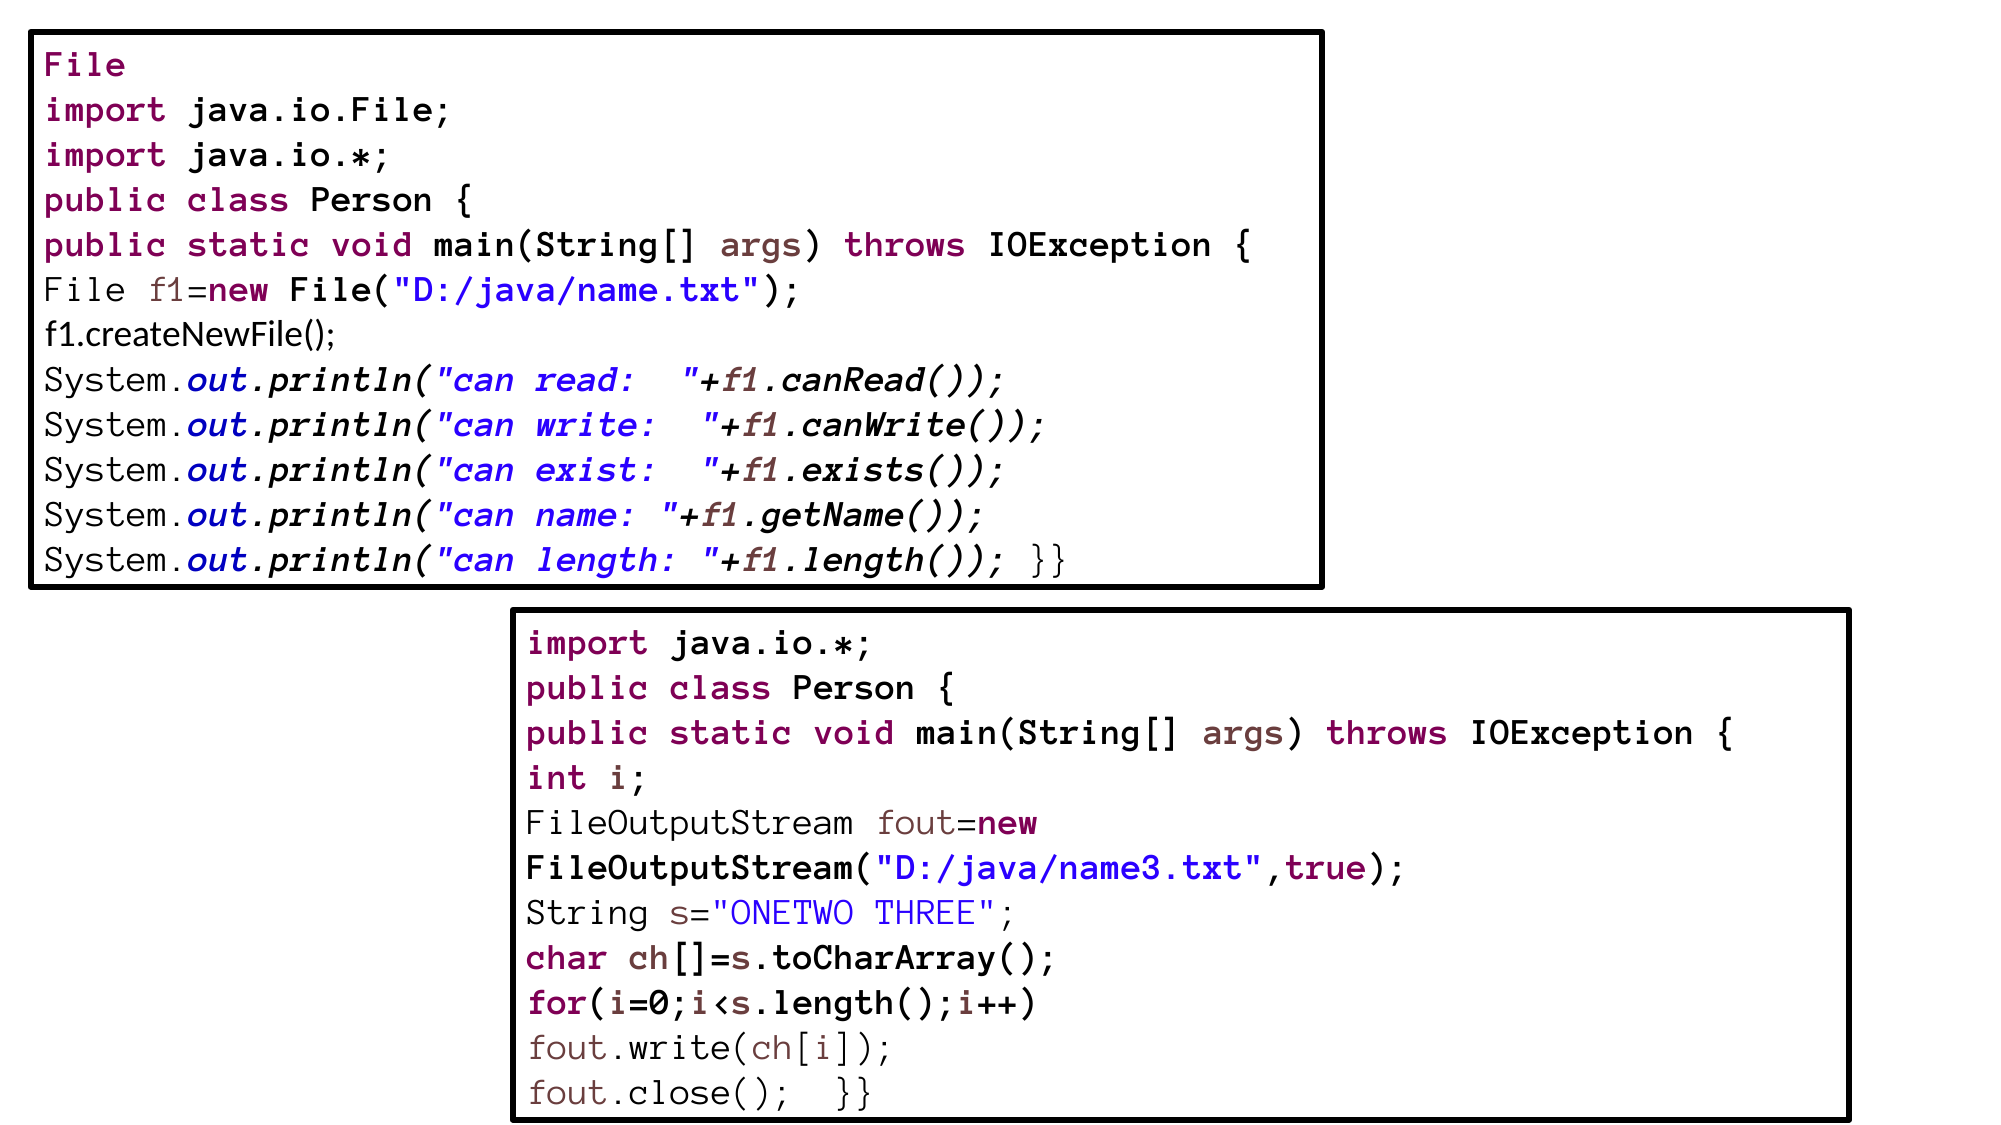

File
import java.io.File;
import java.io.*;
public class Person {
public static void main(String[] args) throws IOException {
File f1=new File("D:/java/name.txt");
f1.createNewFile();
System.out.println("can read:  "+f1.canRead());
System.out.println("can write:  "+f1.canWrite());
System.out.println("can exist:  "+f1.exists());
System.out.println("can name: "+f1.getName());
System.out.println("can length: "+f1.length()); }}
import java.io.*;
public class Person {
public static void main(String[] args) throws IOException {
int i;
FileOutputStream fout=new FileOutputStream("D:/java/name3.txt",true);
String s="ONETWO THREE";
char ch[]=s.toCharArray();
for(i=0;i<s.length();i++)
fout.write(ch[i]);
fout.close();  }}